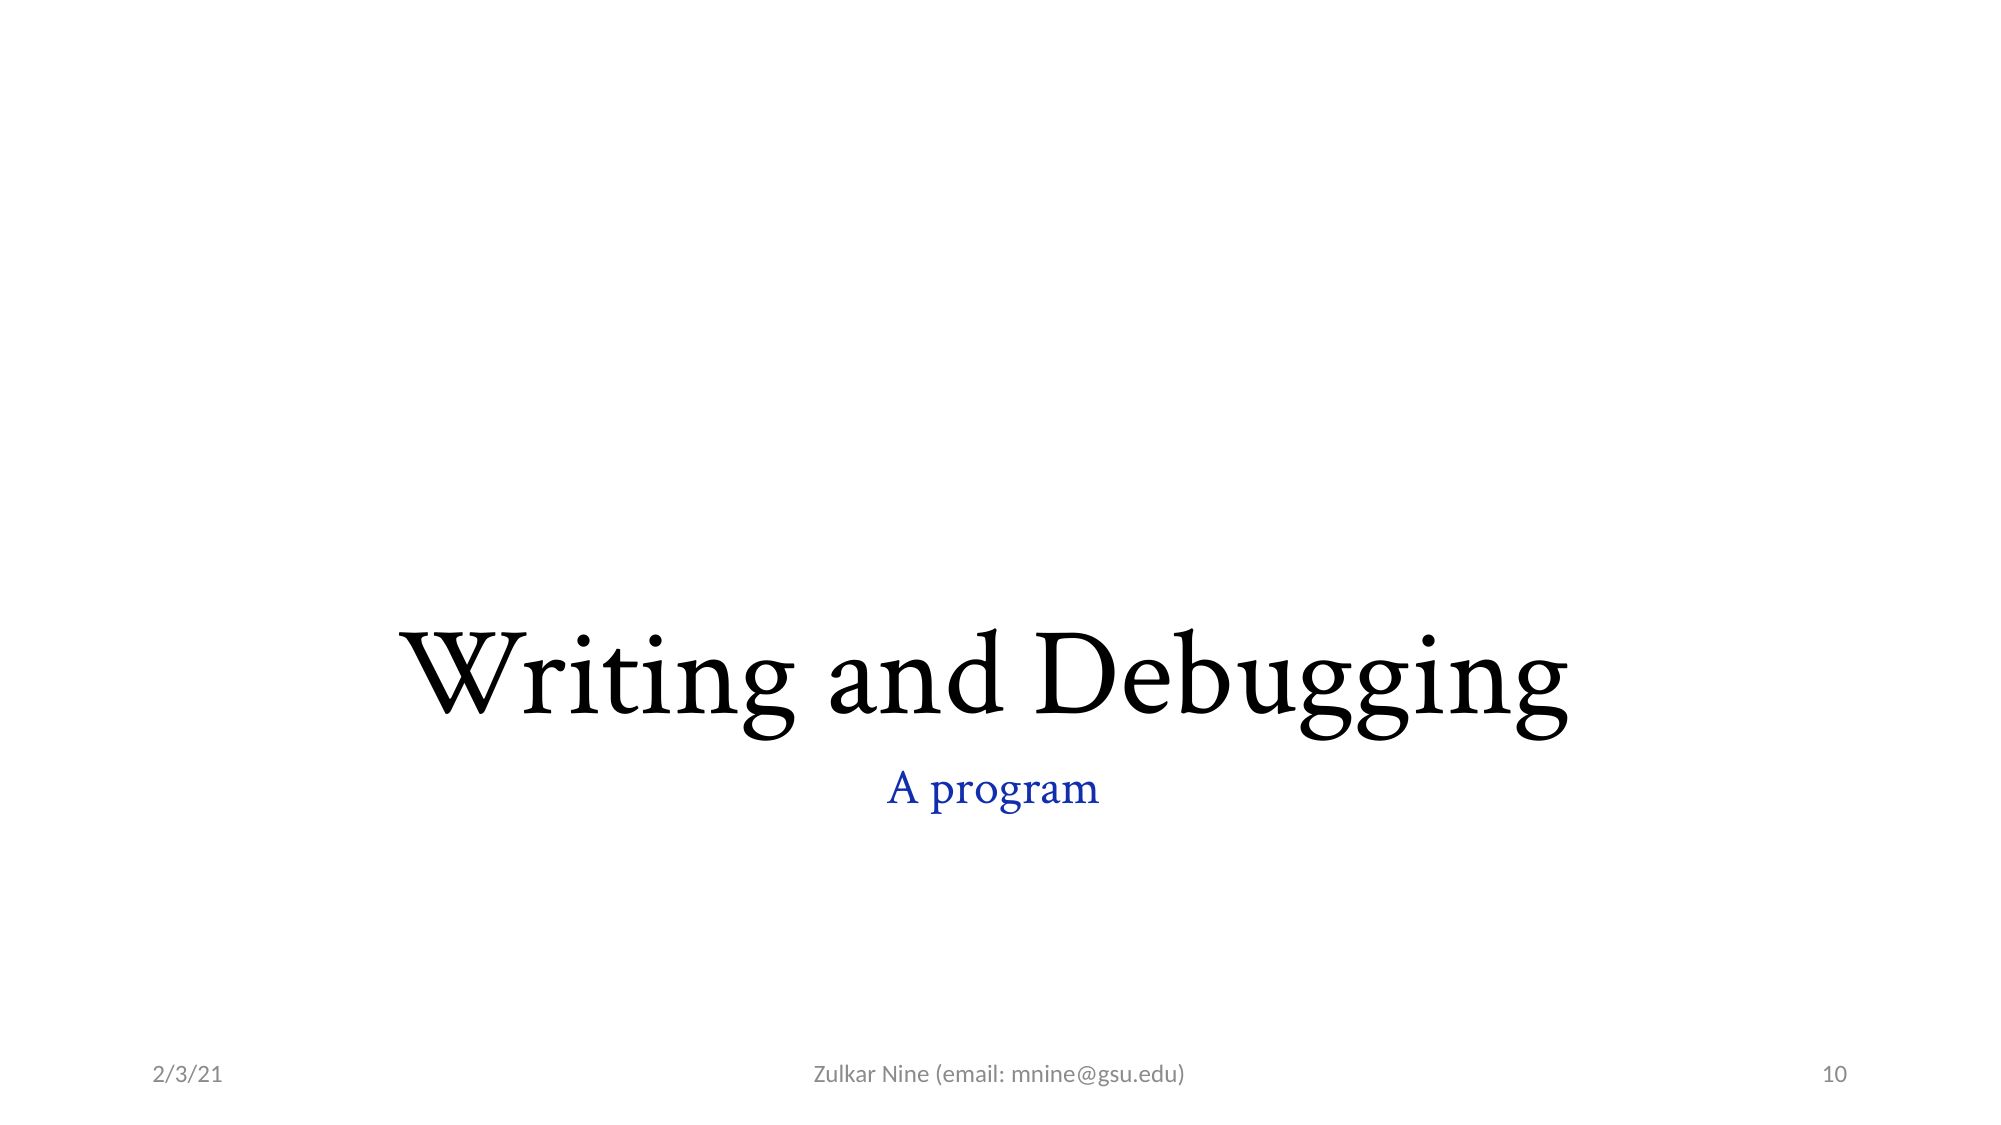

# Writing and Debugging
A program
2/3/21
Zulkar Nine (email: mnine@gsu.edu)
10